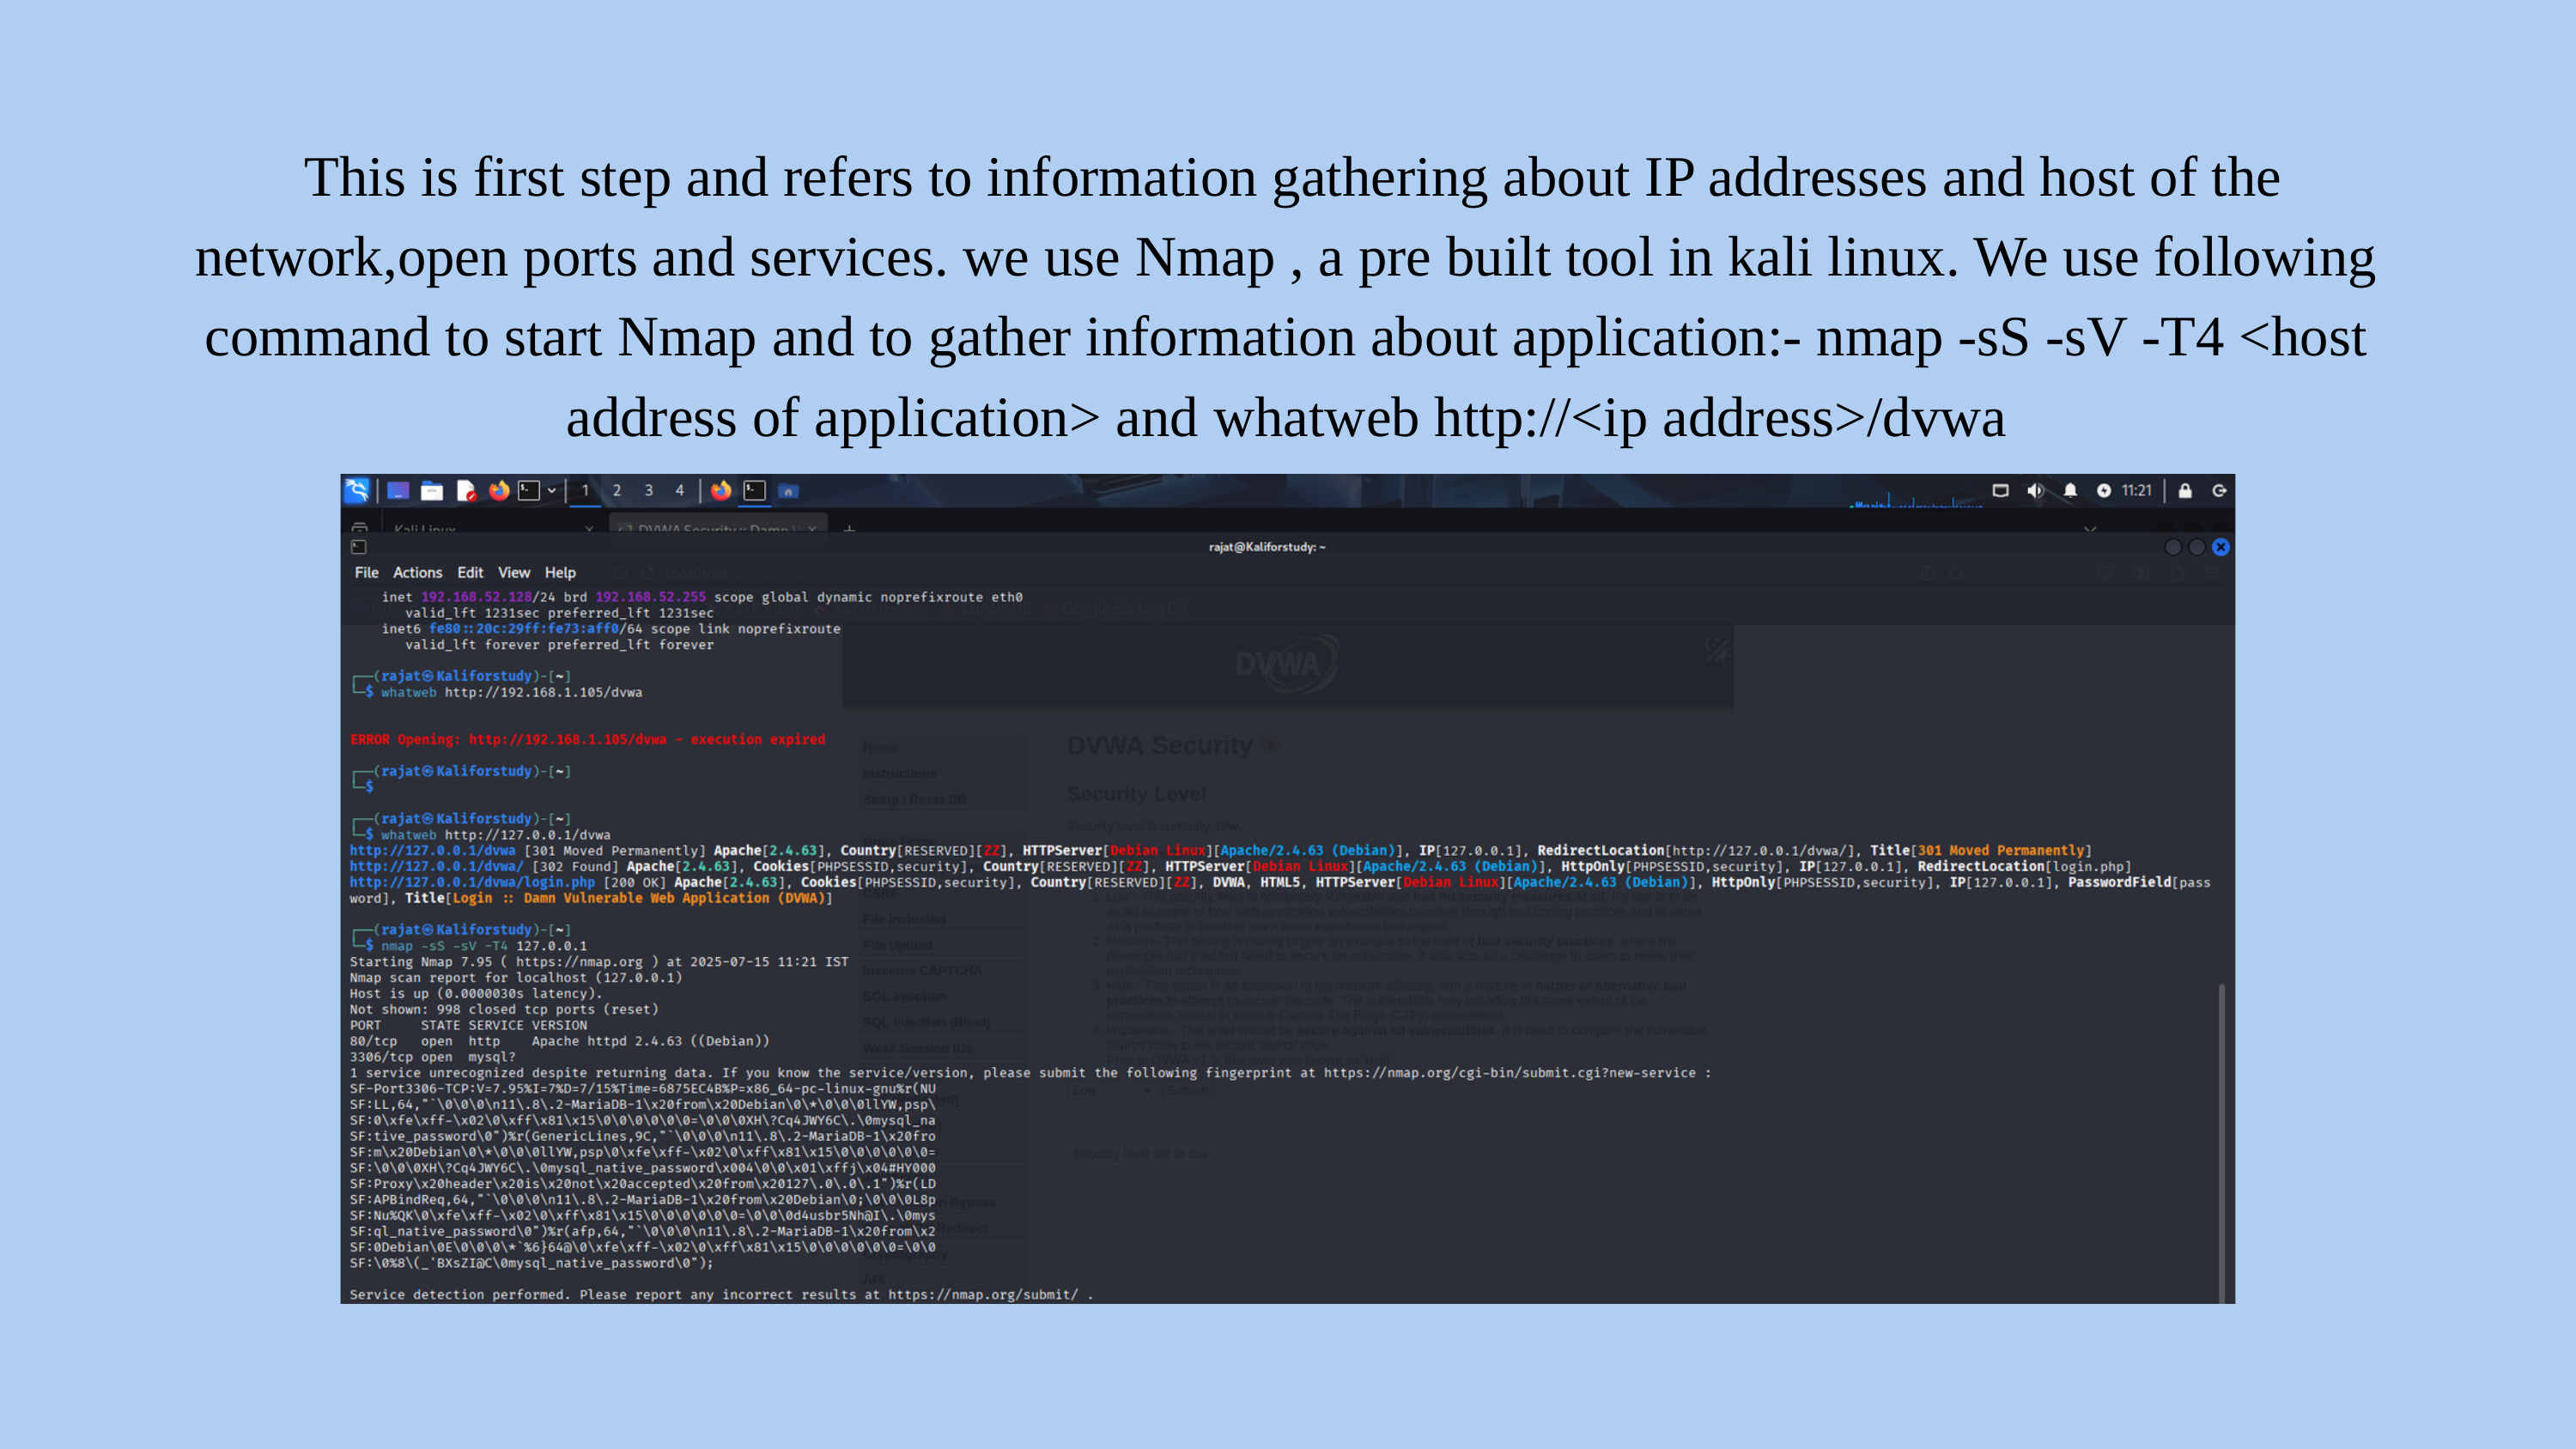

This is first step and refers to information gathering about IP addresses and host of the network,open ports and services. we use Nmap , a pre built tool in kali linux. We use following command to start Nmap and to gather information about application:- nmap -sS -sV -T4 <host address of application> and whatweb http://<ip address>/dvwa